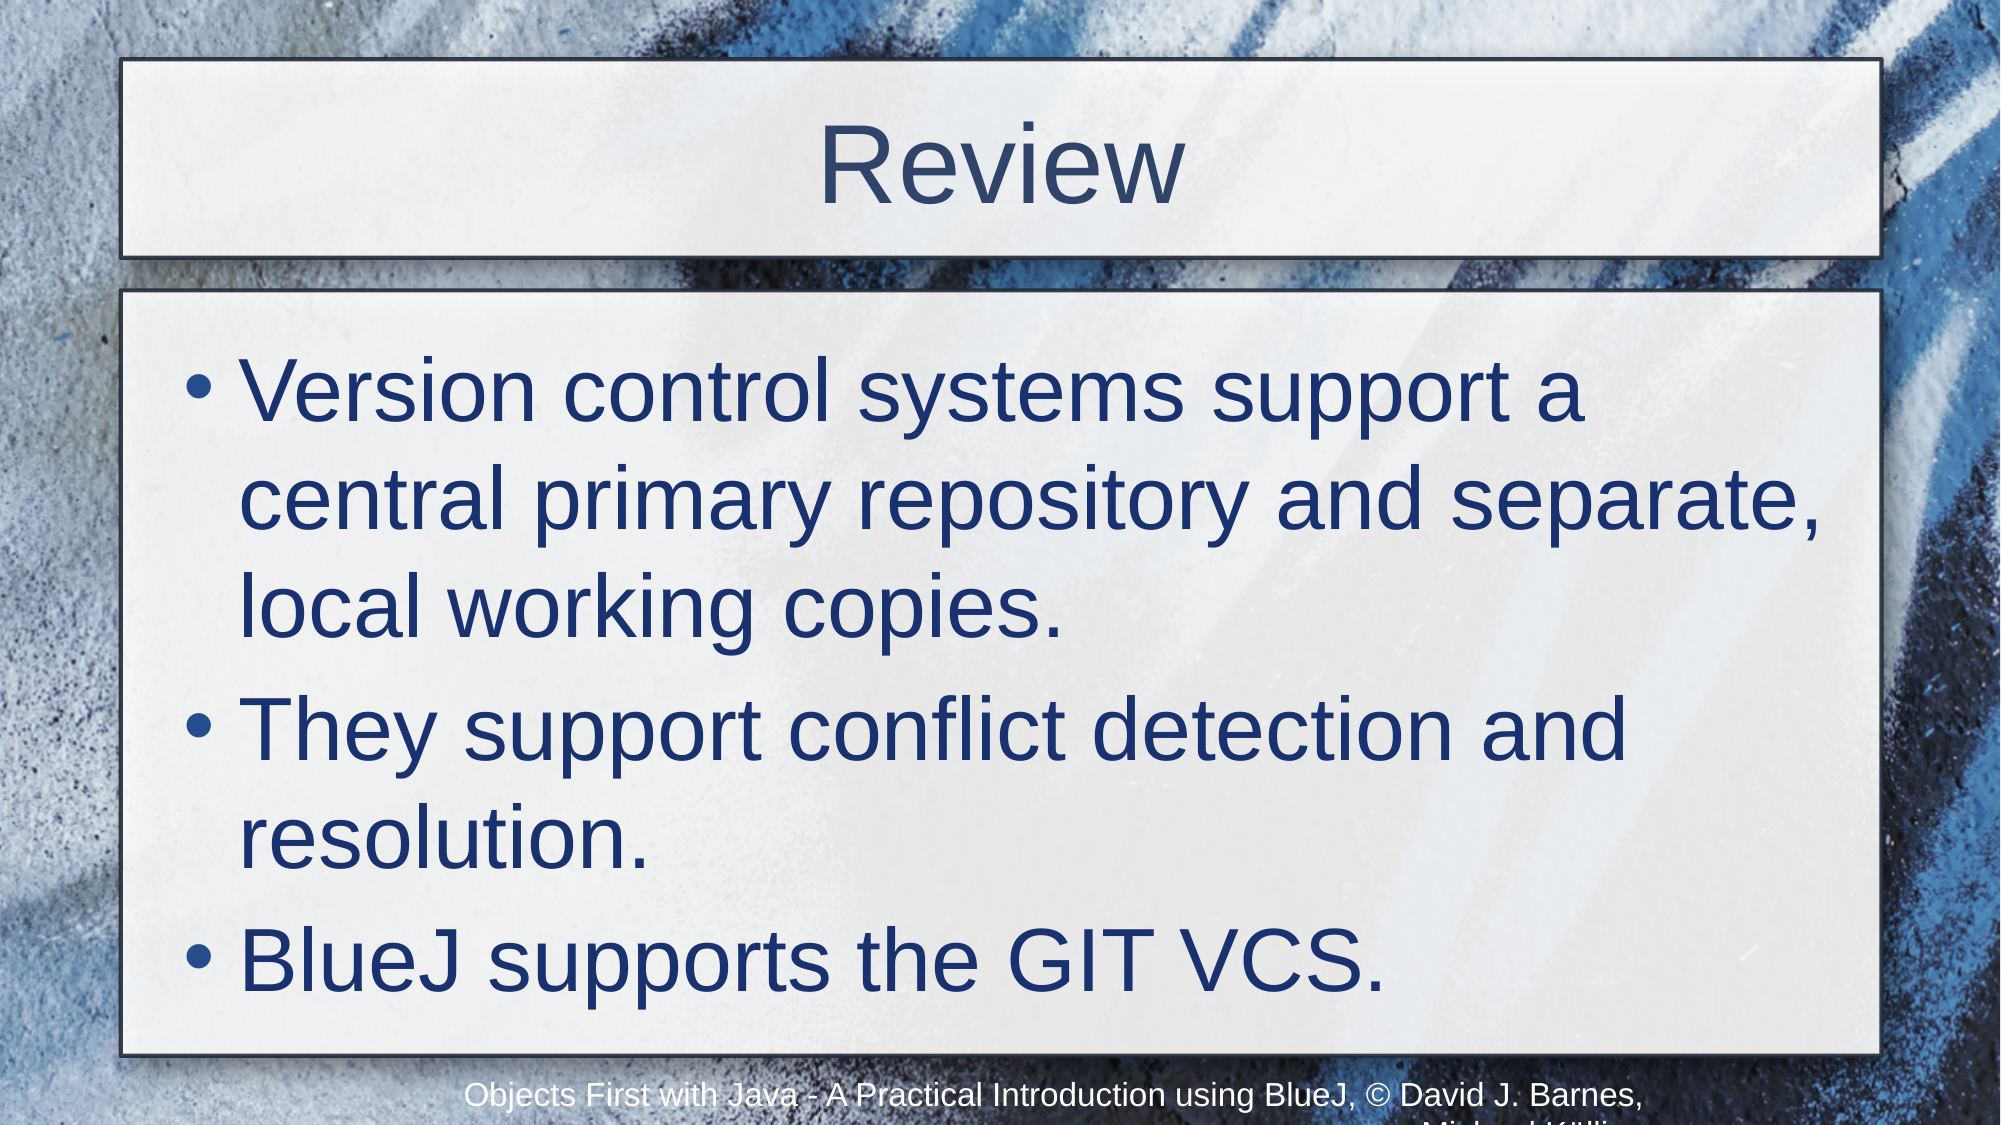

# Review
Version control systems support a central primary repository and separate, local working copies.
They support conflict detection and resolution.
BlueJ supports the GIT VCS.